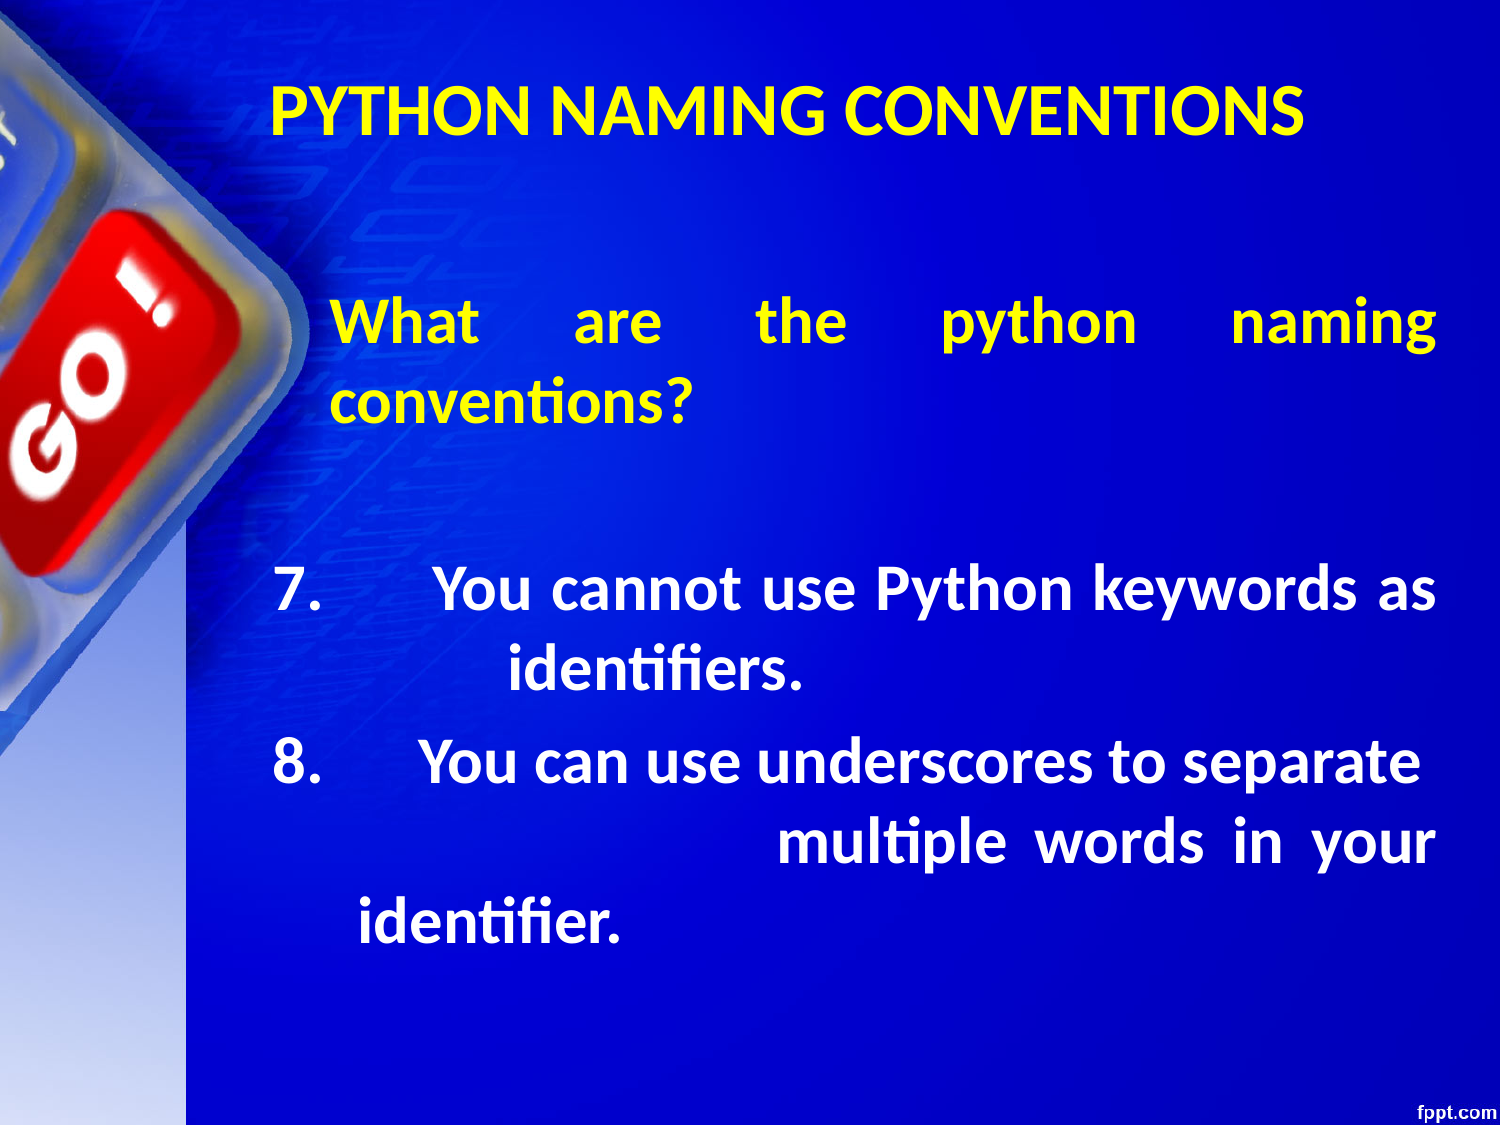

PYTHON NAMING CONVENTIONS
	What are the python naming conventions?

    You cannot use Python keywords as 	identifiers.
    You can use underscores to separate            	multiple words in your identifier.